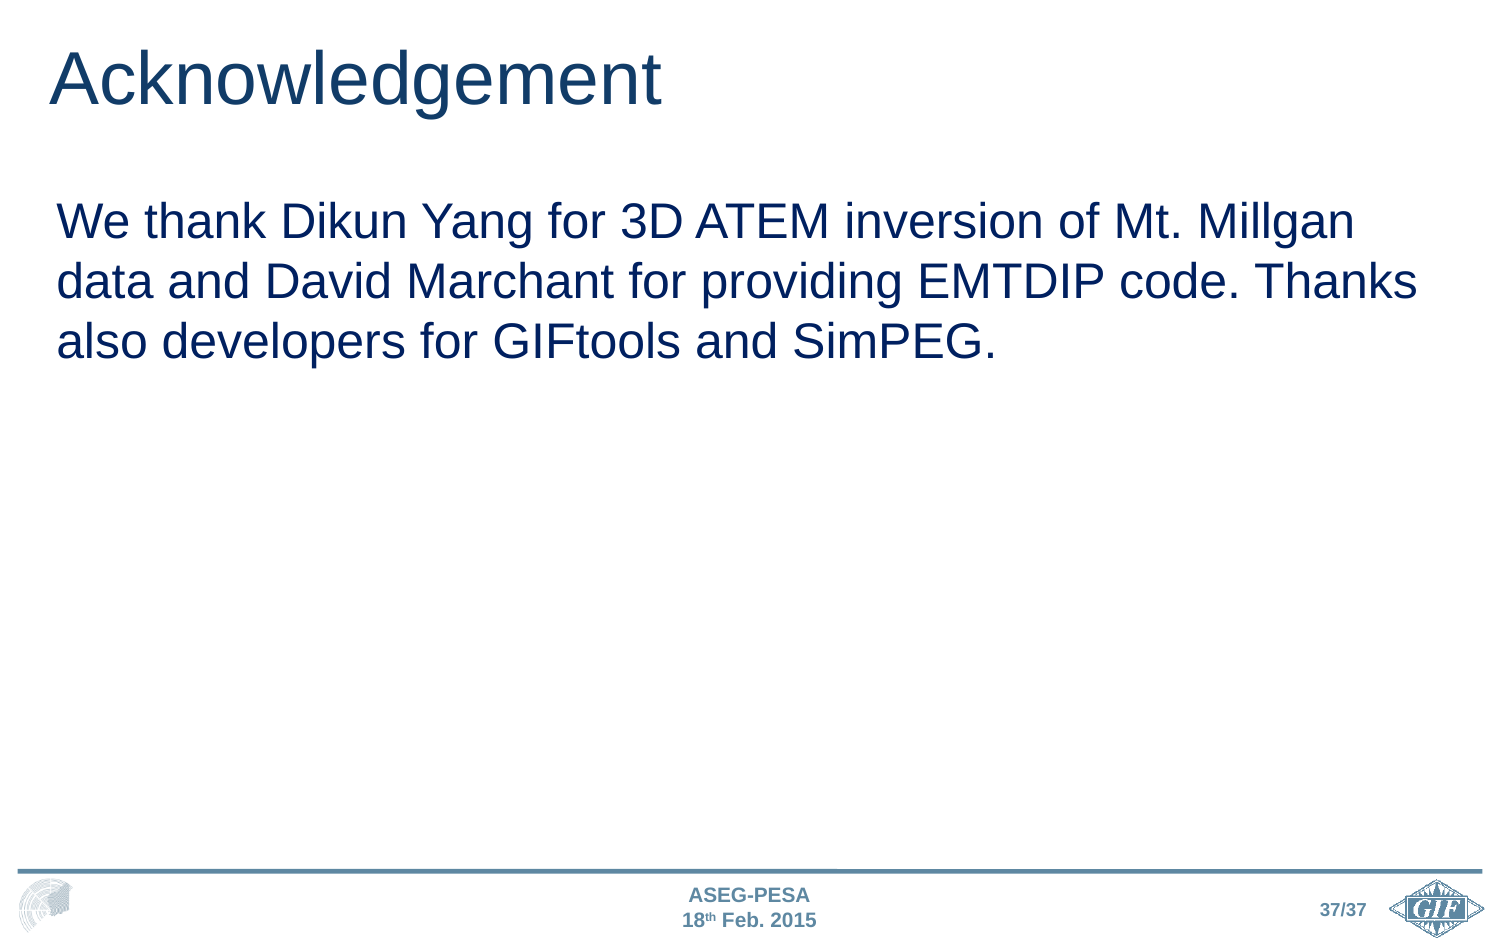

# Acknowledgement
We thank Dikun Yang for 3D ATEM inversion of Mt. Millgan data and David Marchant for providing EMTDIP code. Thanks also developers for GIFtools and SimPEG.